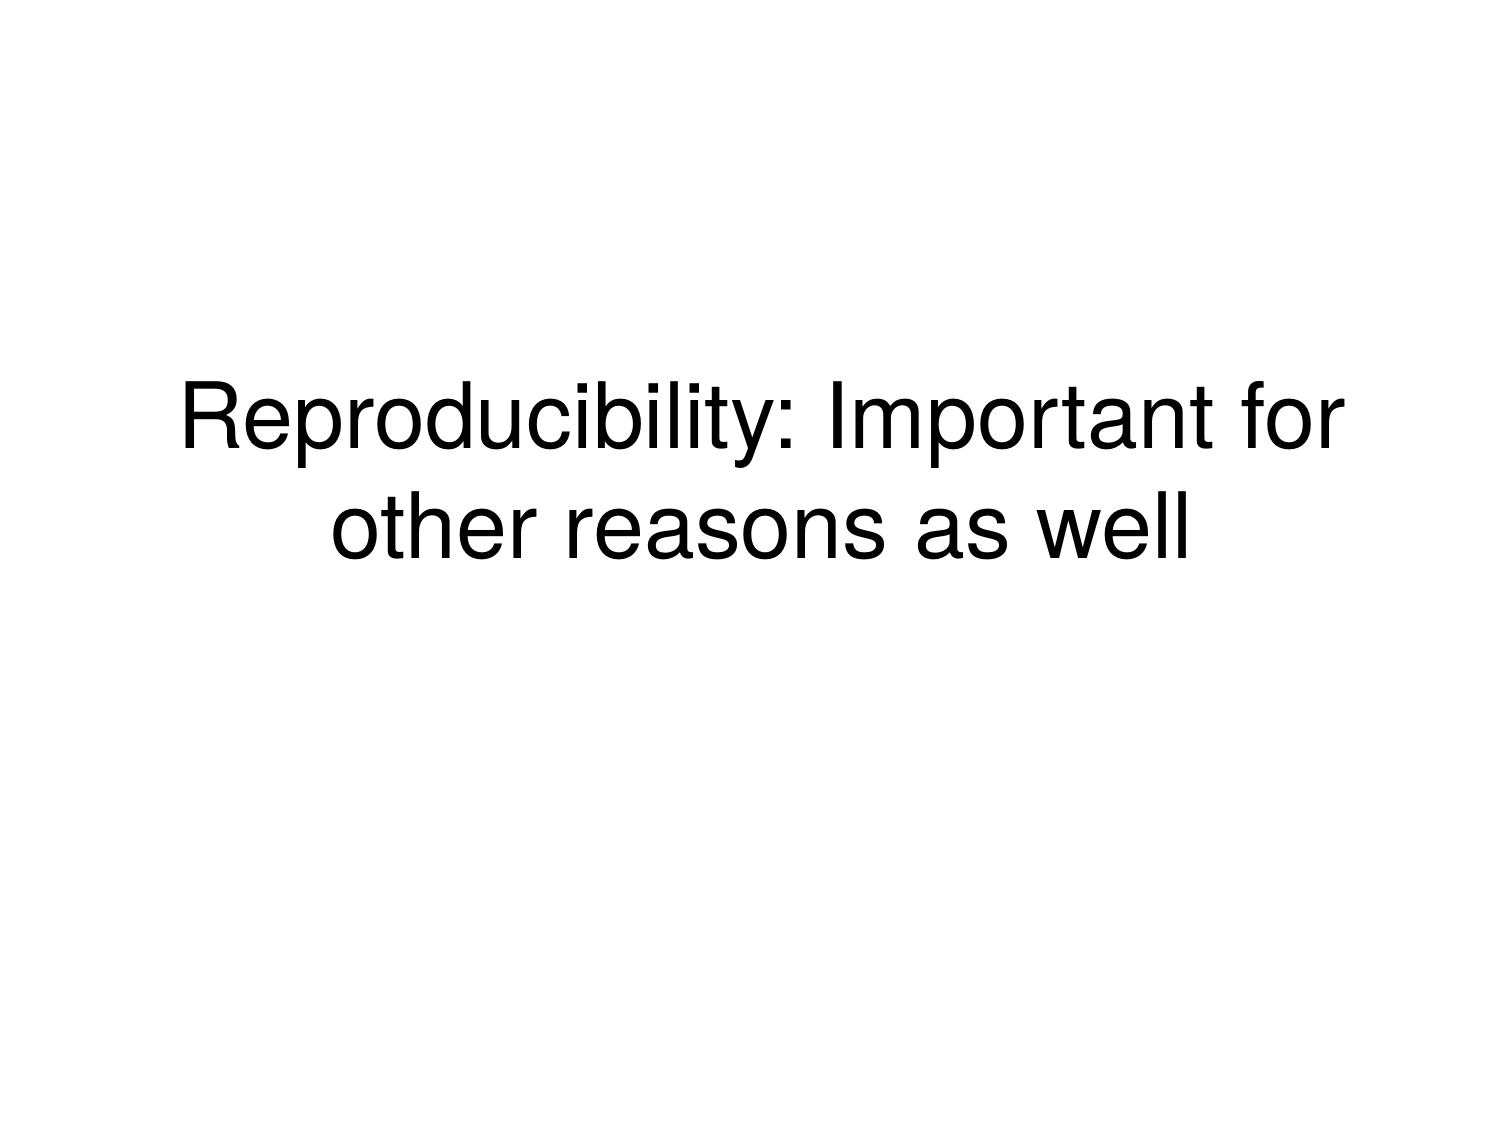

Reproducibility: Important for other reasons as well